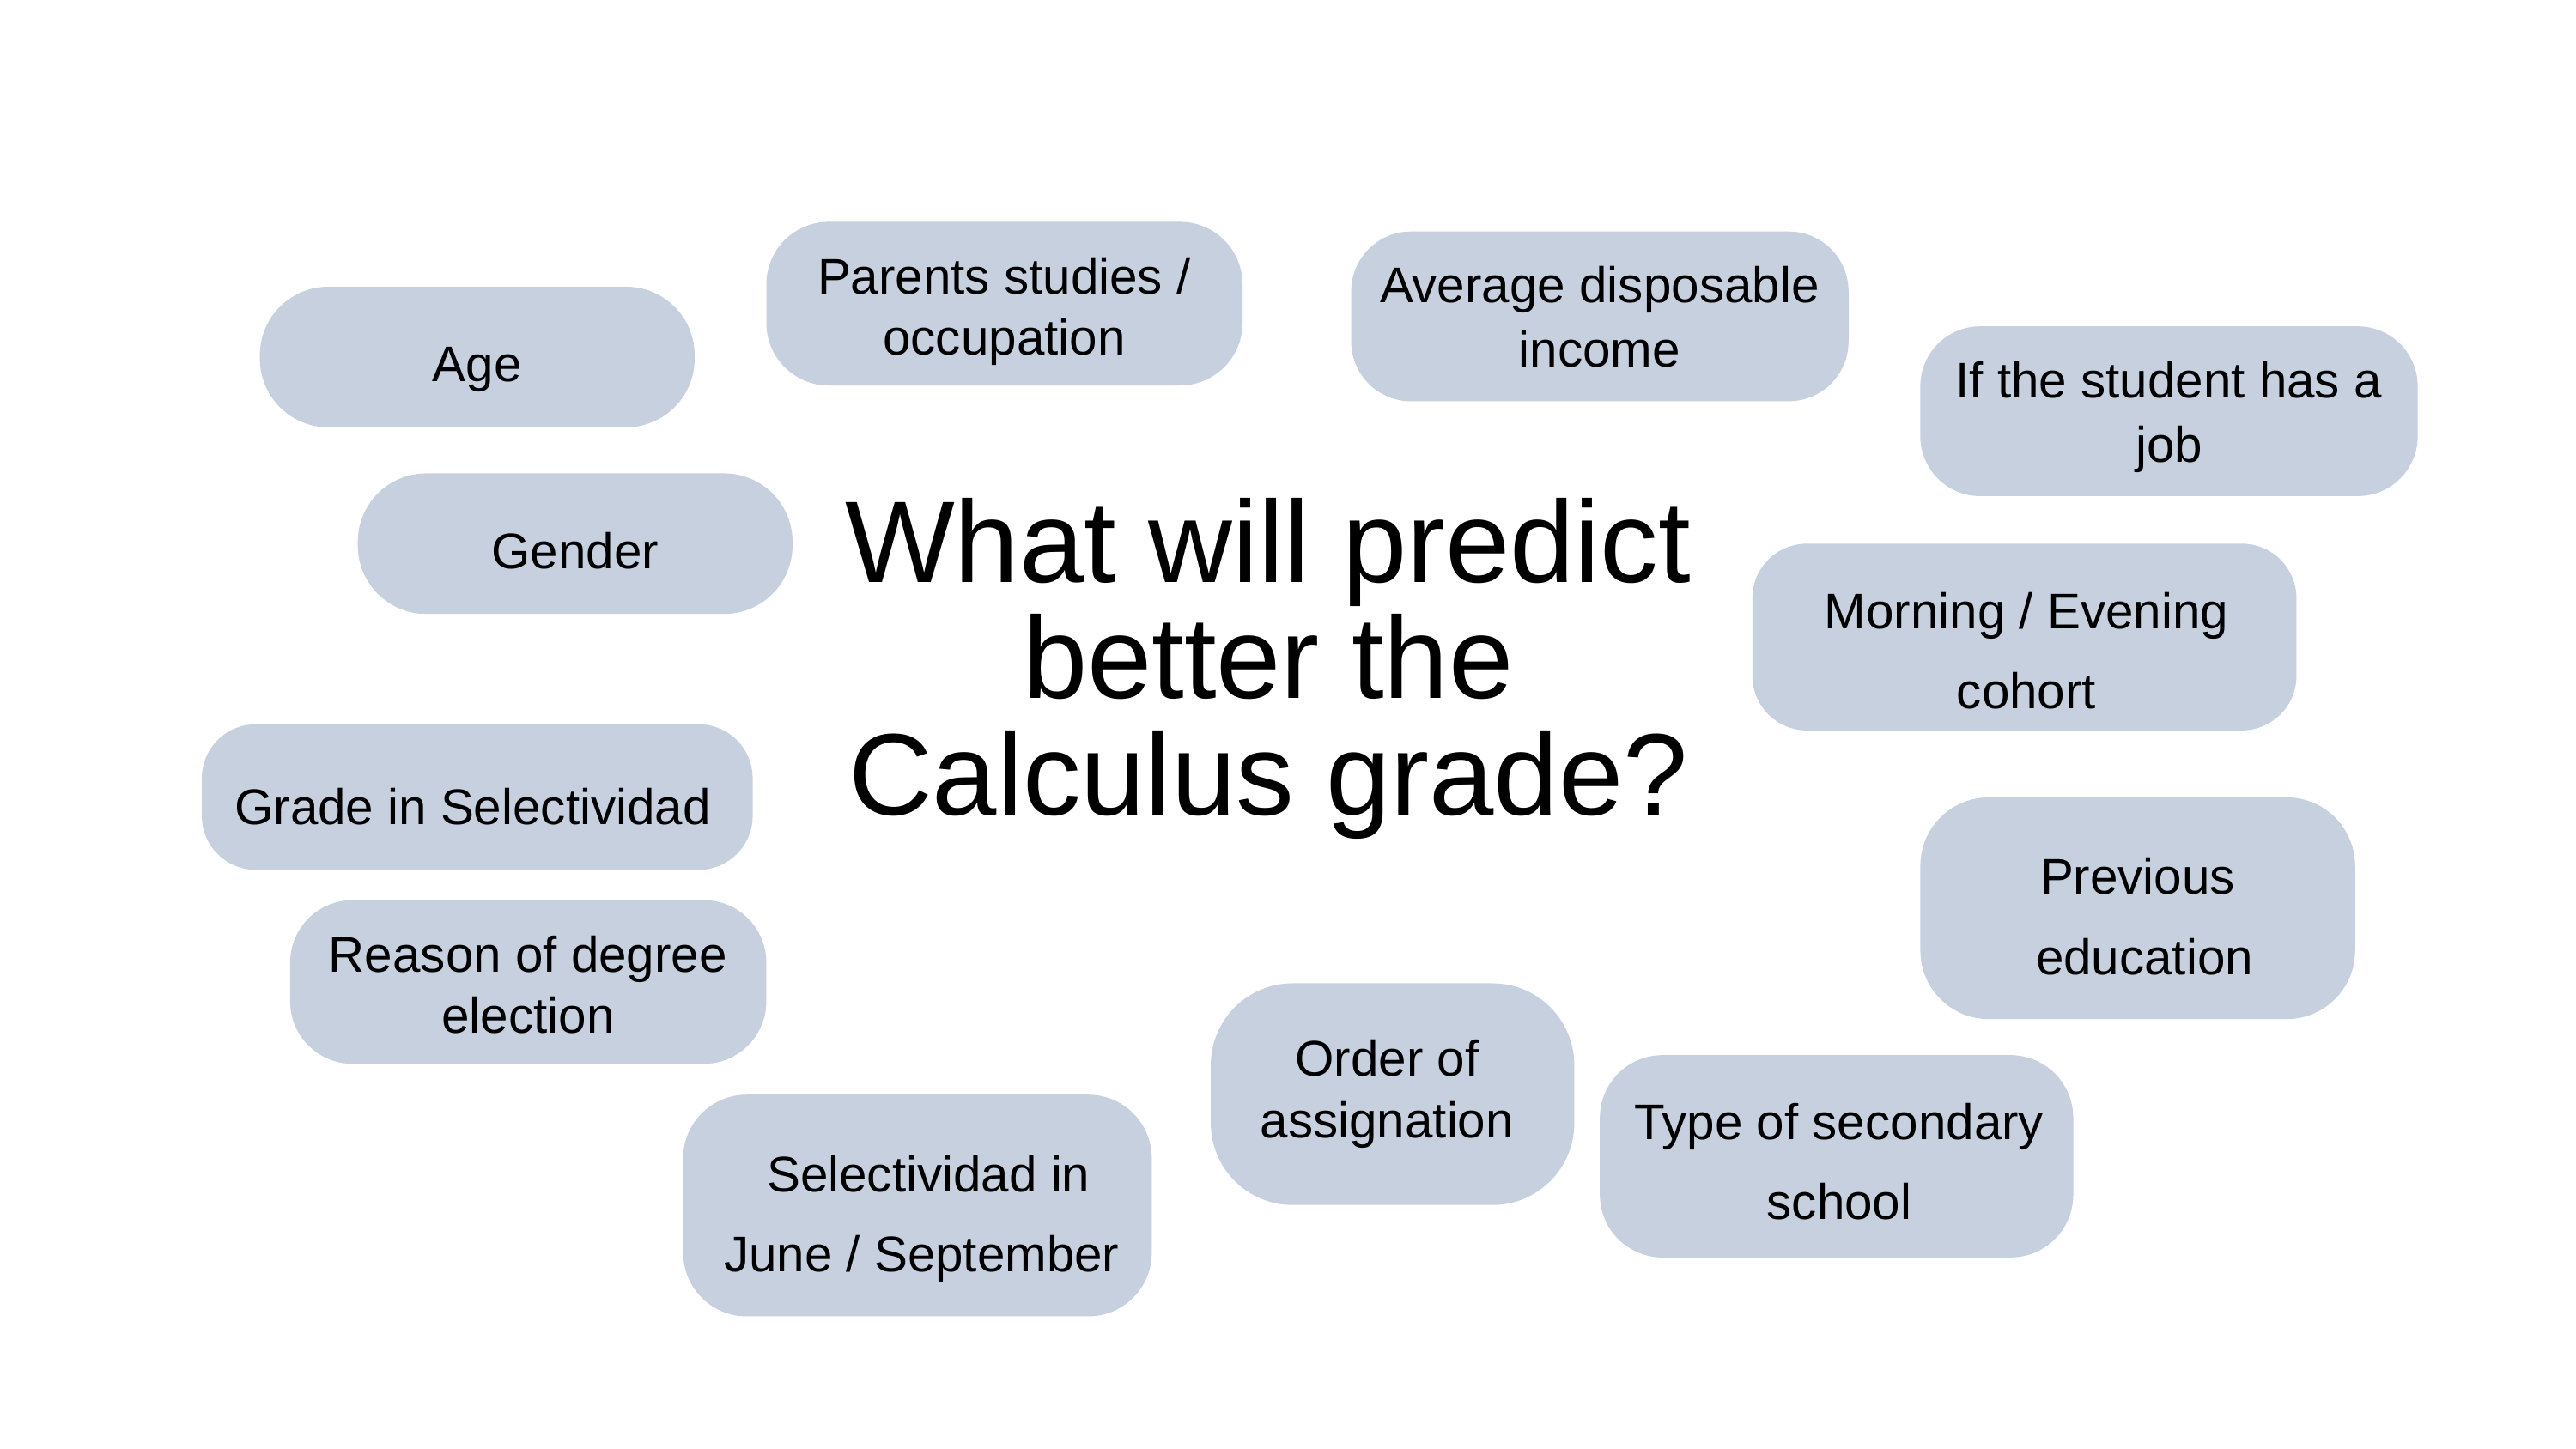

Parents studies / occupation
Average disposable income

Age

If the student has a job

What will predict better the Calculus grade?
Gender

Morning / Evening cohort

Grade in Selectividad

Previous
 education

Reason of degree election

Order of assignation

Type of secondary school

Selectividad in June / September